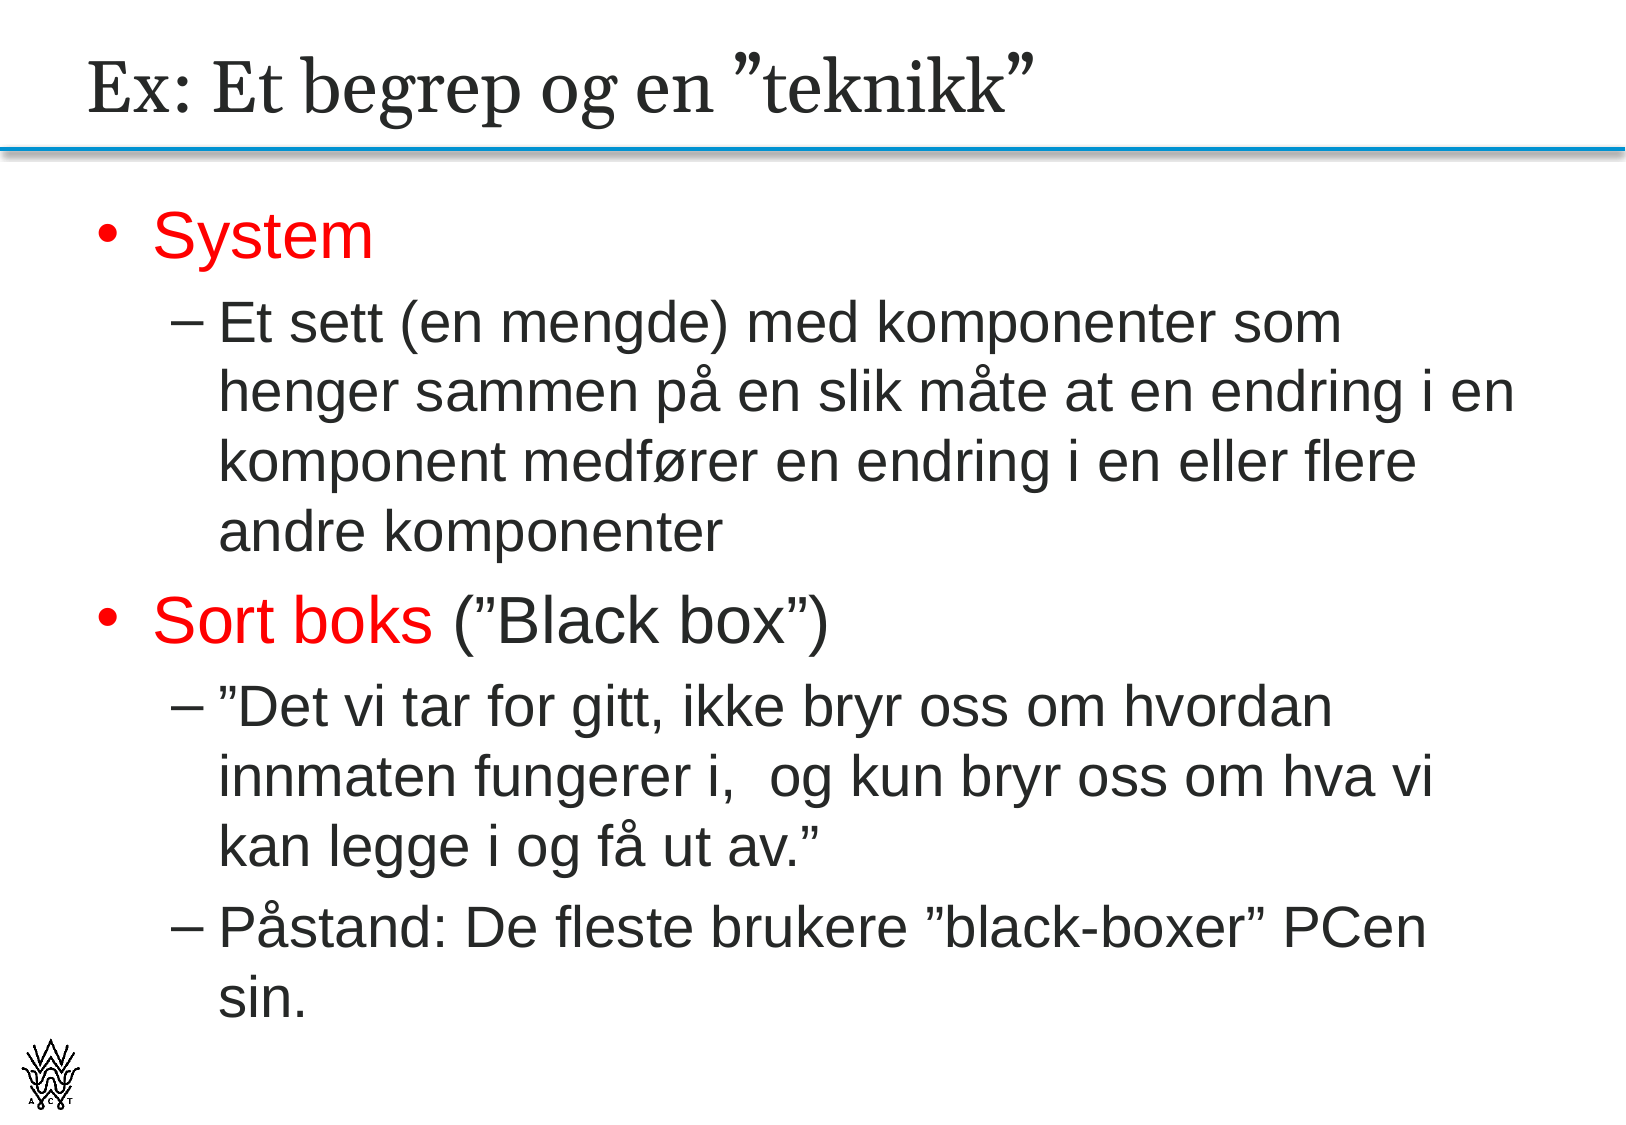

# Ex: Et begrep og en ”teknikk”
System
Et sett (en mengde) med komponenter som henger sammen på en slik måte at en endring i en komponent medfører en endring i en eller flere andre komponenter
Sort boks (”Black box”)
”Det vi tar for gitt, ikke bryr oss om hvordan innmaten fungerer i,  og kun bryr oss om hva vi kan legge i og få ut av.”
Påstand: De fleste brukere ”black-boxer” PCen sin.
15